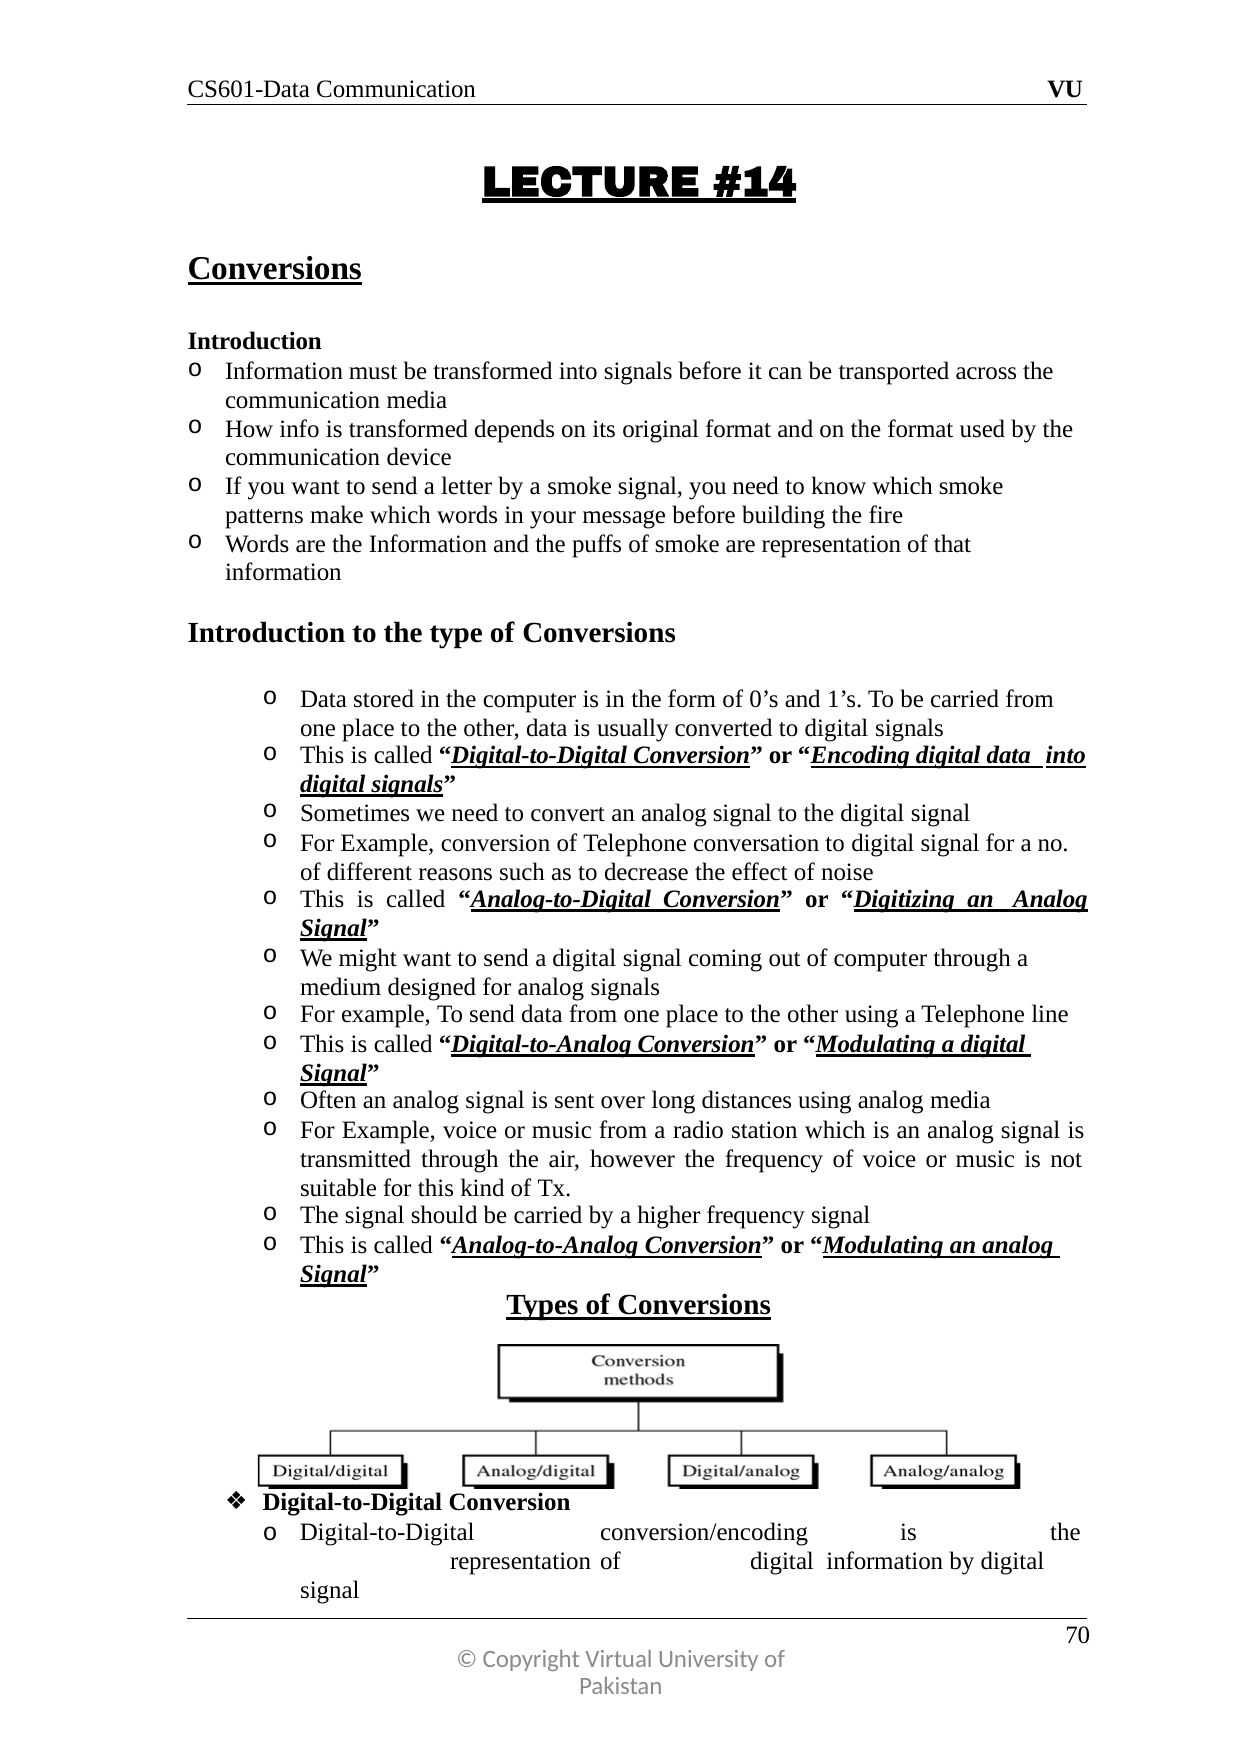

CS601-Data Communication
VU

LECTURE #14

Conversions

Introduction
Information must be transformed into signals before it can be transported across the  communication media
How info is transformed depends on its original format and on the format used by the  communication device
If you want to send a letter by a smoke signal, you need to know which smoke  patterns make which words in your message before building the fire
Words are the Information and the puffs of smoke are representation of that  information

Introduction to the type of Conversions

Data stored in the computer is in the form of 0’s and 1’s. To be carried from  one place to the other, data is usually converted to digital signals
This is called “Digital-to-Digital Conversion” or “Encoding digital data  into
digital signals”
Sometimes we need to convert an analog signal to the digital signal
For Example, conversion of Telephone conversation to digital signal for a no.  of different reasons such as to decrease the effect of noise
This  is  called  “Analog-to-Digital  Conversion”  or  “Digitizing  an   Analog
Signal”
We might want to send a digital signal coming out of computer through a  medium designed for analog signals
For example, To send data from one place to the other using a Telephone line
This is called “Digital-to-Analog Conversion” or “Modulating a digital  Signal”
Often an analog signal is sent over long distances using analog media
For Example, voice or music from a radio station which is an analog signal is  transmitted through the air, however the frequency of voice or music is not  suitable for this kind of Tx.
The signal should be carried by a higher frequency signal
This is called “Analog-to-Analog Conversion” or “Modulating an analog  Signal”
Types of Conversions

Digital-to-Digital Conversion
o Digital-to-Digital	conversion/encoding	is	the	representation	of	digital  information by digital signal

70
© Copyright Virtual University of Pakistan